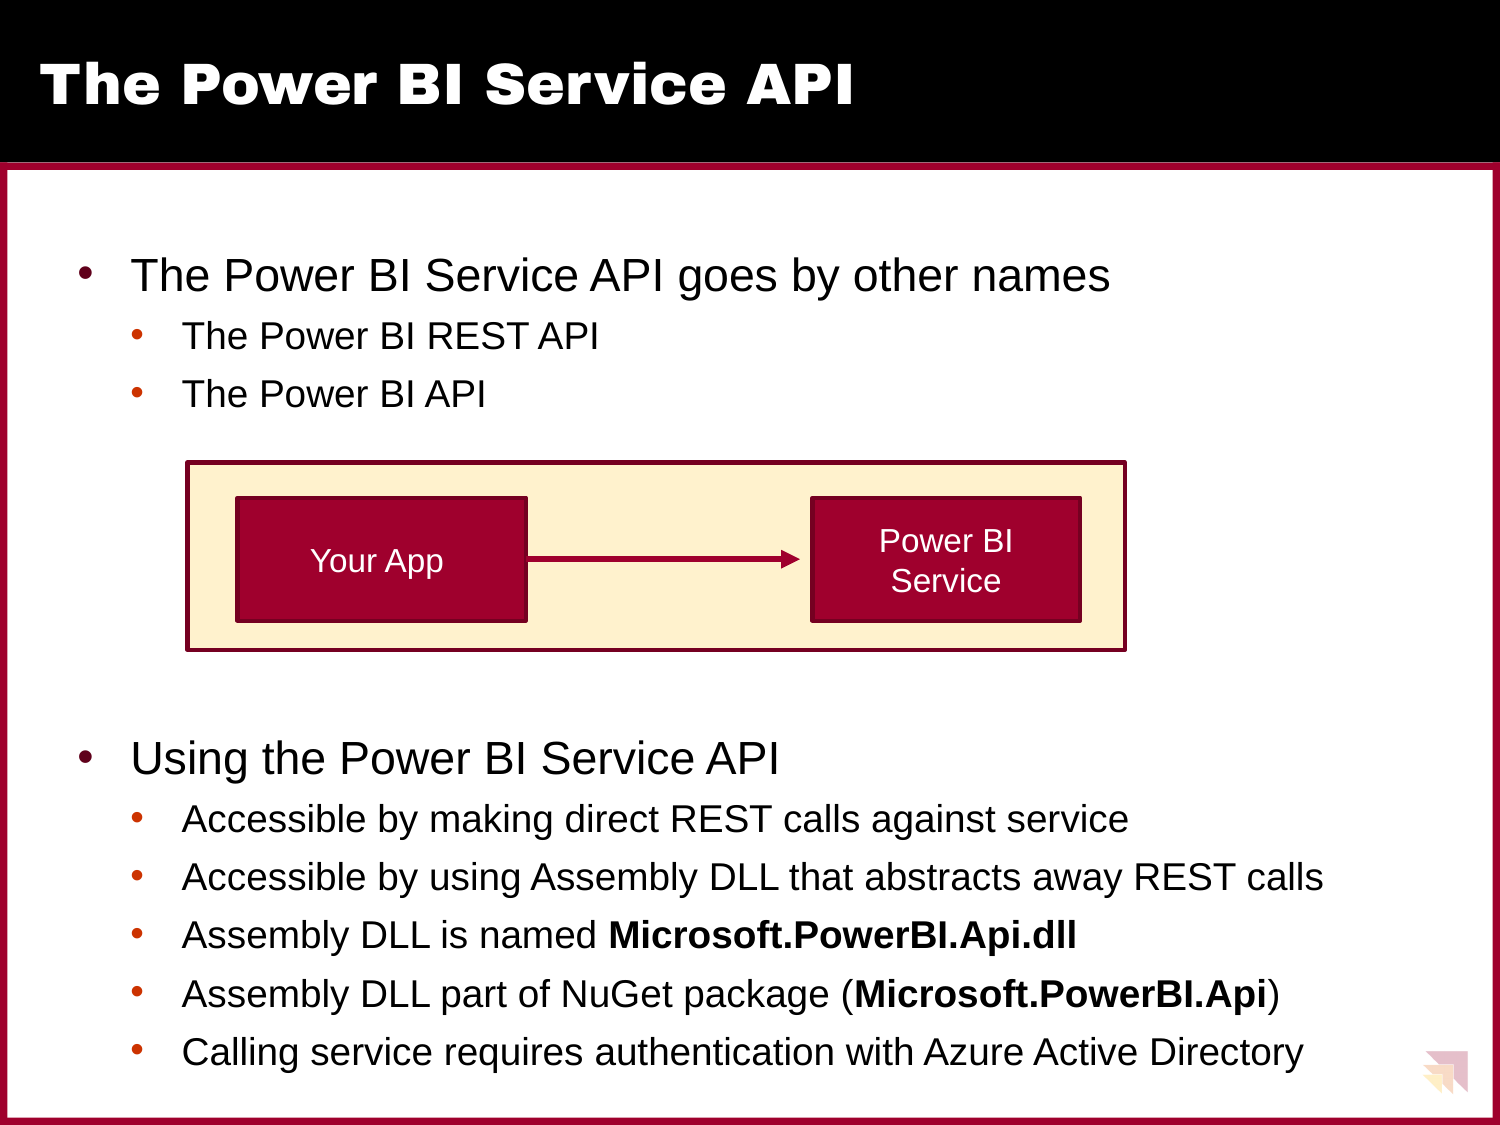

# The Power BI Service API
The Power BI Service API goes by other names
The Power BI REST API
The Power BI API

Using the Power BI Service API
Accessible by making direct REST calls against service
Accessible by using Assembly DLL that abstracts away REST calls
Assembly DLL is named Microsoft.PowerBI.Api.dll
Assembly DLL part of NuGet package (Microsoft.PowerBI.Api)
Calling service requires authentication with Azure Active Directory

Power BI Service
Your App